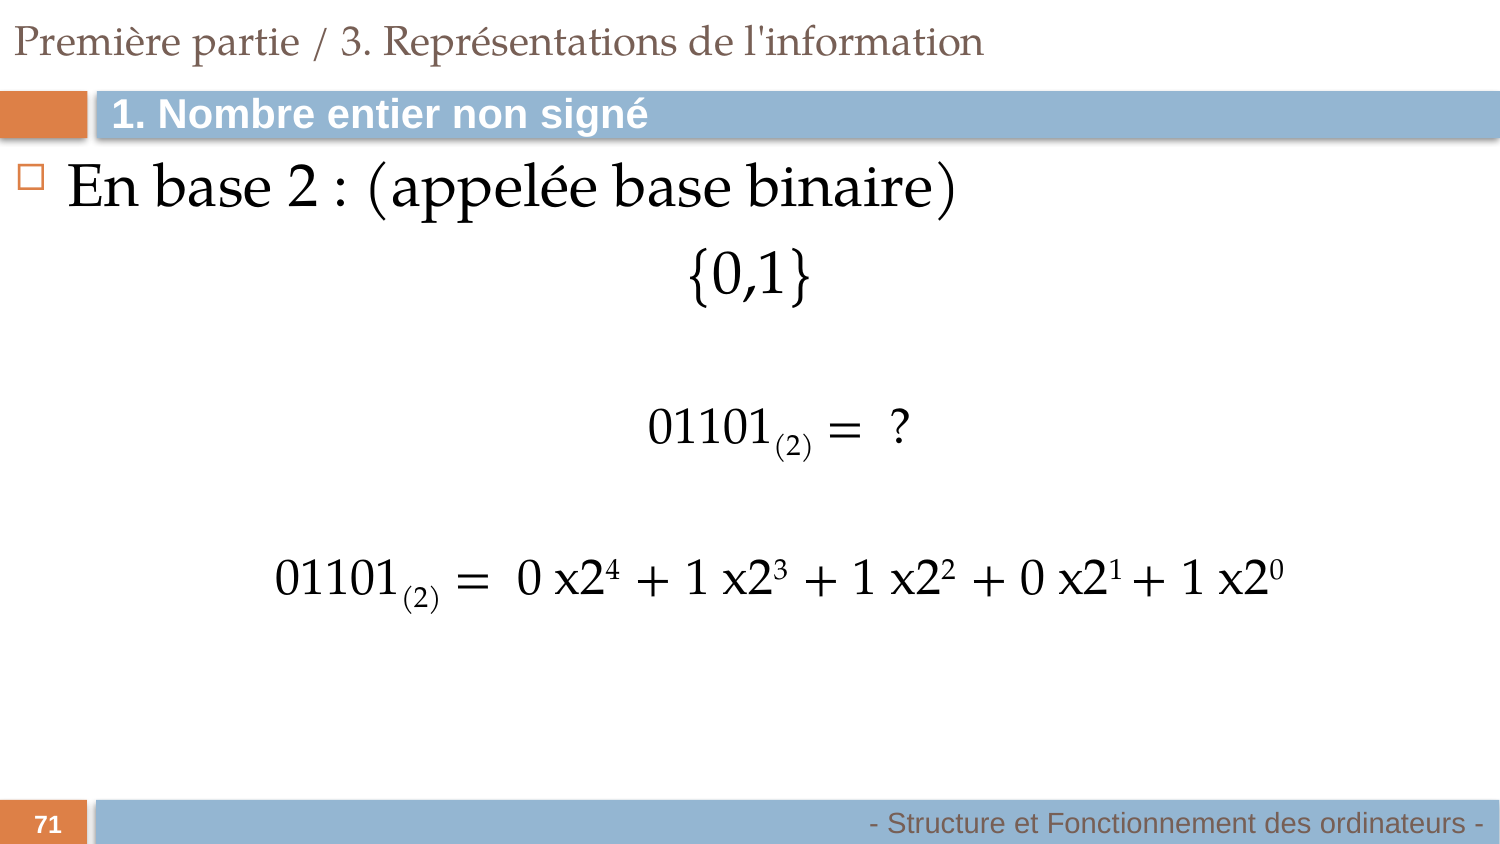

# Première partie / 3. Représentations de l'information
1. Nombre entier non signé
En base 2 : (appelée base binaire)
{0,1}

01101(2) =  ?

01101(2) =  0 x24  + 1 x23  + 1 x22  + 0 x21 + 1 x20
- Structure et Fonctionnement des ordinateurs -